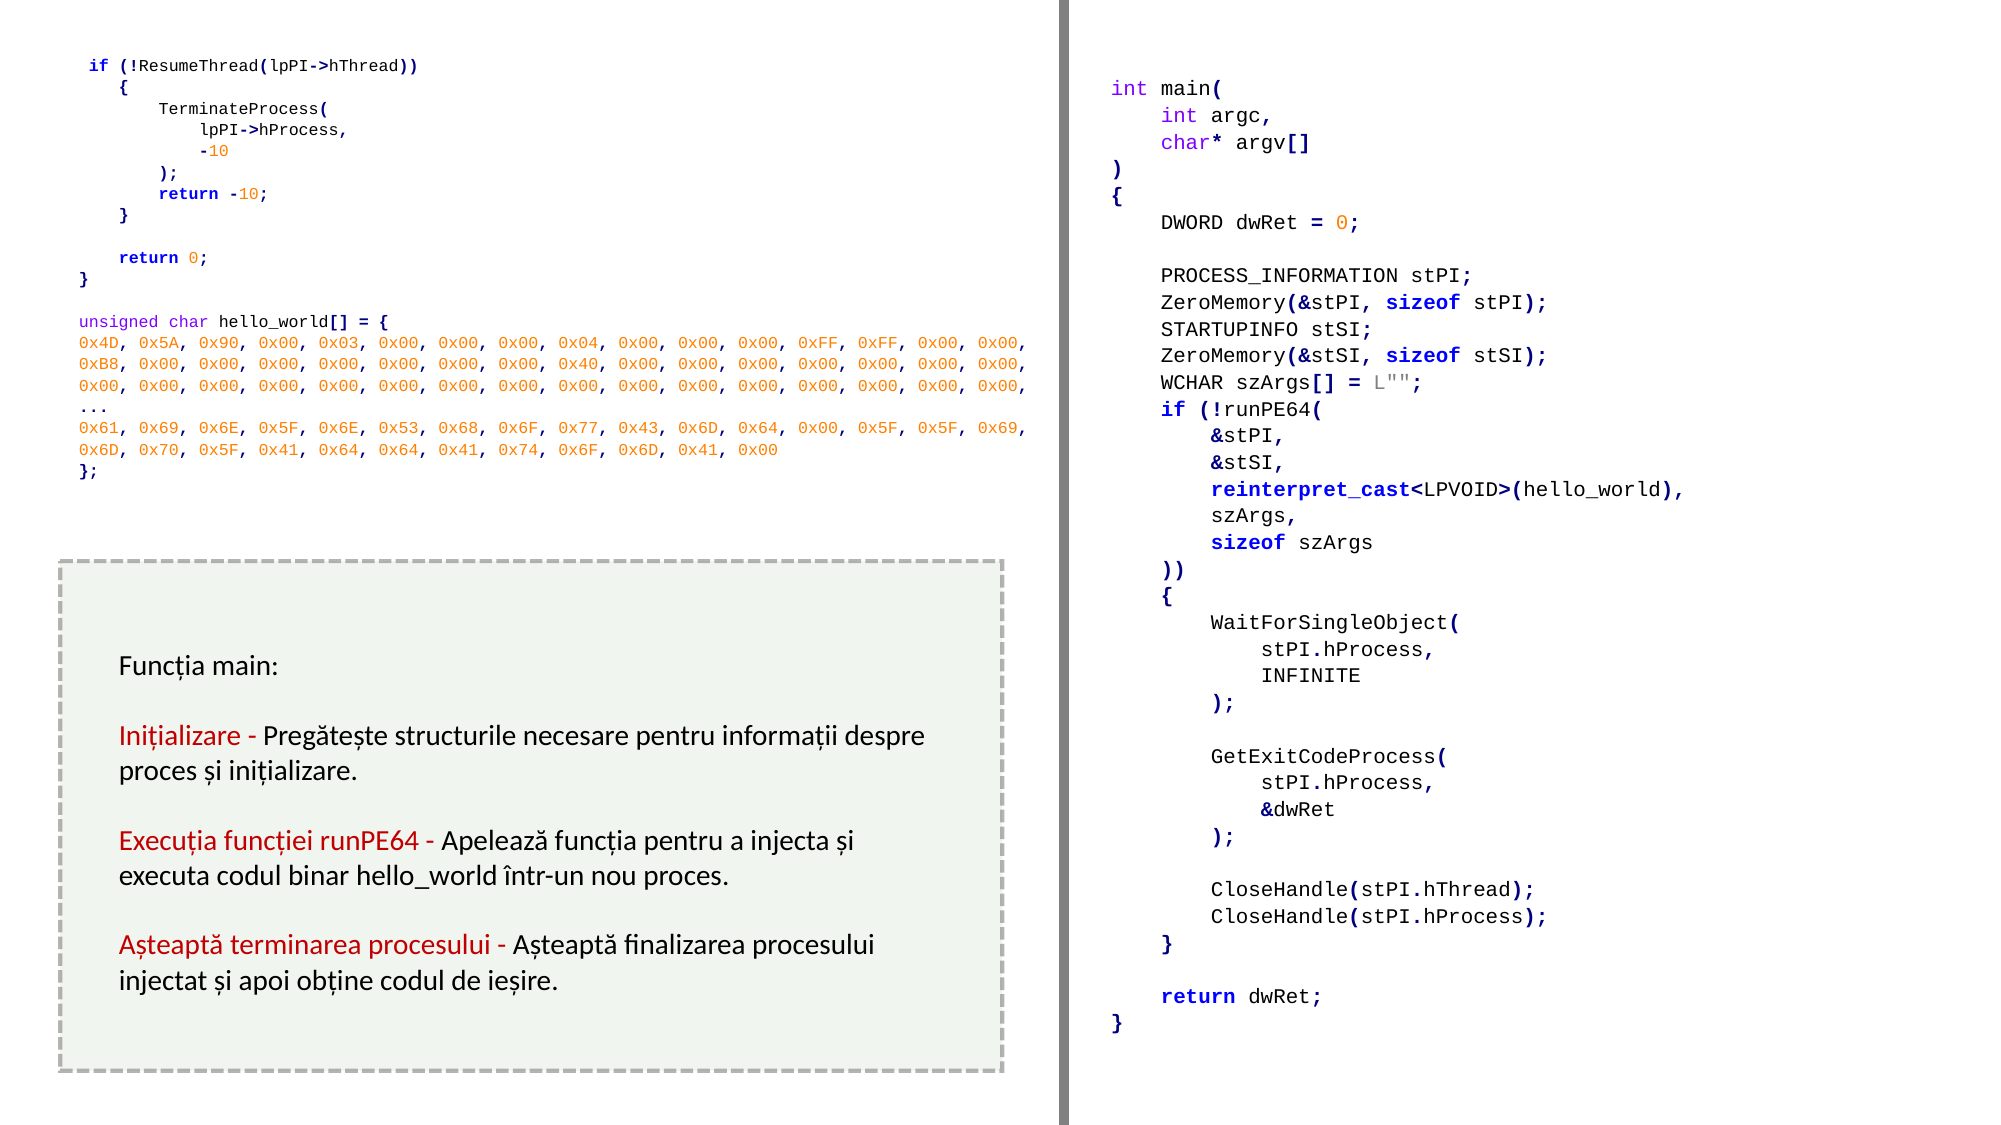

int main(
    int argc,
    char* argv[]
)
{
    DWORD dwRet = 0;

    PROCESS_INFORMATION stPI;
    ZeroMemory(&stPI, sizeof stPI);
    STARTUPINFO stSI;
    ZeroMemory(&stSI, sizeof stSI);
    WCHAR szArgs[] = L"";
    if (!runPE64(
        &stPI,
        &stSI,
        reinterpret_cast<LPVOID>(hello_world),
        szArgs,
        sizeof szArgs
    ))
    {
        WaitForSingleObject(
            stPI.hProcess,
            INFINITE
        );

        GetExitCodeProcess(
            stPI.hProcess,
            &dwRet
        );

        CloseHandle(stPI.hThread);
        CloseHandle(stPI.hProcess);
    }

    return dwRet;
}
 if (!ResumeThread(lpPI->hThread))
    {
        TerminateProcess(
            lpPI->hProcess,
            -10
        );
        return -10;
    }

    return 0;
}

unsigned char hello_world[] = {
0x4D, 0x5A, 0x90, 0x00, 0x03, 0x00, 0x00, 0x00, 0x04, 0x00, 0x00, 0x00, 0xFF, 0xFF, 0x00, 0x00,
0xB8, 0x00, 0x00, 0x00, 0x00, 0x00, 0x00, 0x00, 0x40, 0x00, 0x00, 0x00, 0x00, 0x00, 0x00, 0x00,
0x00, 0x00, 0x00, 0x00, 0x00, 0x00, 0x00, 0x00, 0x00, 0x00, 0x00, 0x00, 0x00, 0x00, 0x00, 0x00,
...
0x61, 0x69, 0x6E, 0x5F, 0x6E, 0x53, 0x68, 0x6F, 0x77, 0x43, 0x6D, 0x64, 0x00, 0x5F, 0x5F, 0x69,
0x6D, 0x70, 0x5F, 0x41, 0x64, 0x64, 0x41, 0x74, 0x6F, 0x6D, 0x41, 0x00
};

Funcția main:

Inițializare - Pregătește structurile necesare pentru informații despre proces și inițializare.

Execuția funcției runPE64 - Apelează funcția pentru a injecta și executa codul binar hello_world într-un nou proces.

Așteaptă terminarea procesului - Așteaptă finalizarea procesului injectat și apoi obține codul de ieșire.